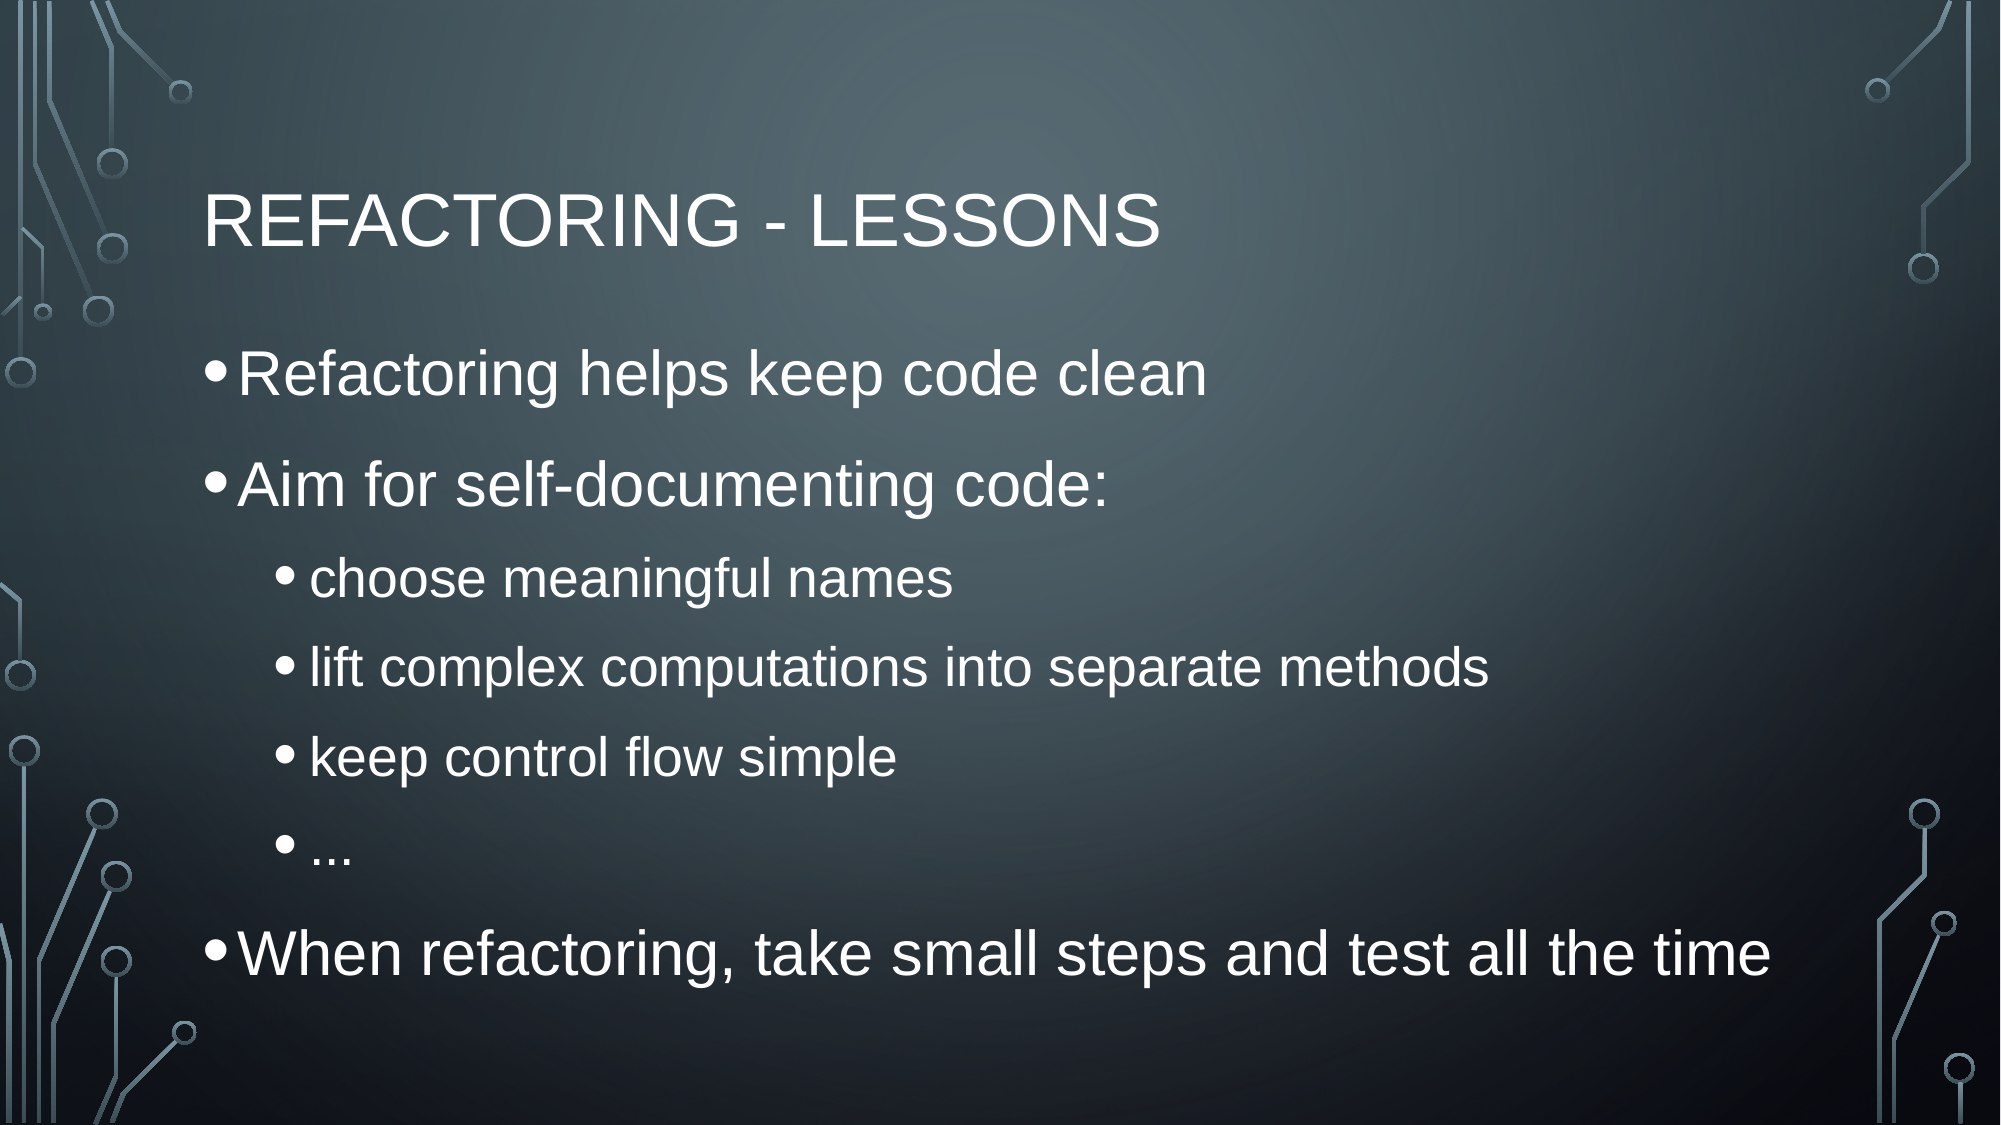

# Refactoring - lessons
Refactoring helps keep code clean
Aim for self-documenting code:
choose meaningful names
lift complex computations into separate methods
keep control flow simple
...
When refactoring, take small steps and test all the time